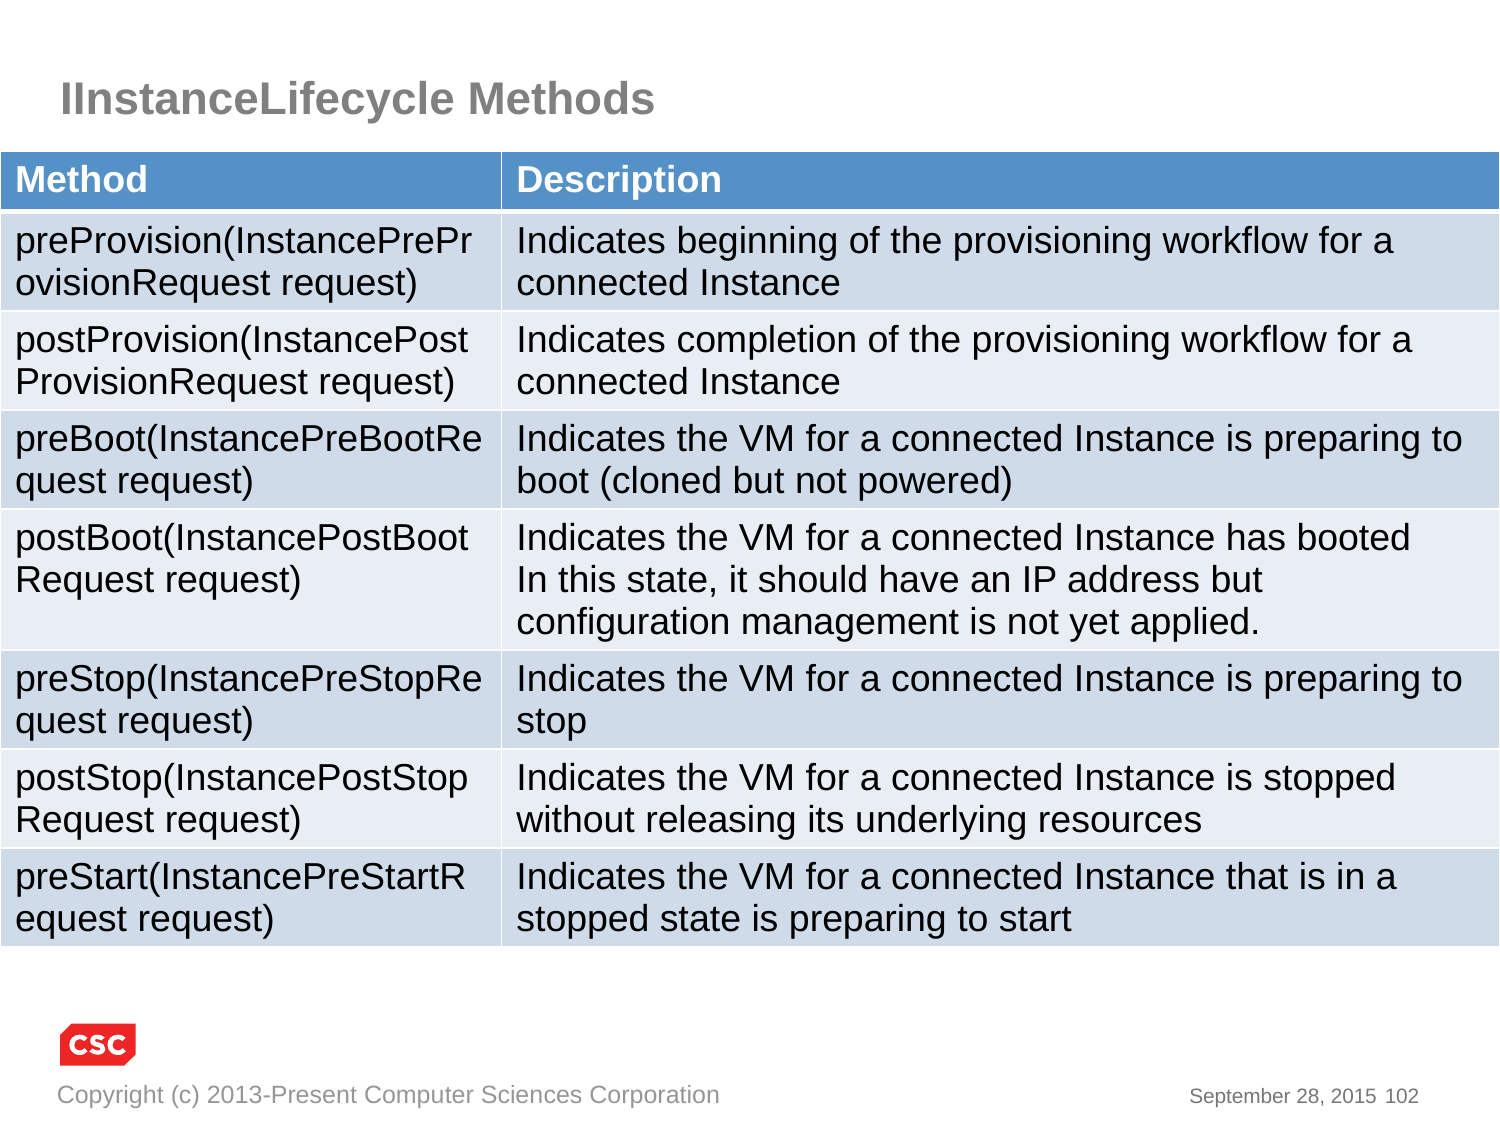

# IInstanceLifecycle Methods
| Method | Description |
| --- | --- |
| preProvision(InstancePreProvisionRequest request) | Indicates beginning of the provisioning workflow for a connected Instance |
| postProvision(InstancePostProvisionRequest request) | Indicates completion of the provisioning workflow for a connected Instance |
| preBoot(InstancePreBootRequest request) | Indicates the VM for a connected Instance is preparing to boot (cloned but not powered) |
| postBoot(InstancePostBootRequest request) | Indicates the VM for a connected Instance has booted In this state, it should have an IP address but configuration management is not yet applied. |
| preStop(InstancePreStopRequest request) | Indicates the VM for a connected Instance is preparing to stop |
| postStop(InstancePostStopRequest request) | Indicates the VM for a connected Instance is stopped without releasing its underlying resources |
| preStart(InstancePreStartRequest request) | Indicates the VM for a connected Instance that is in a stopped state is preparing to start |